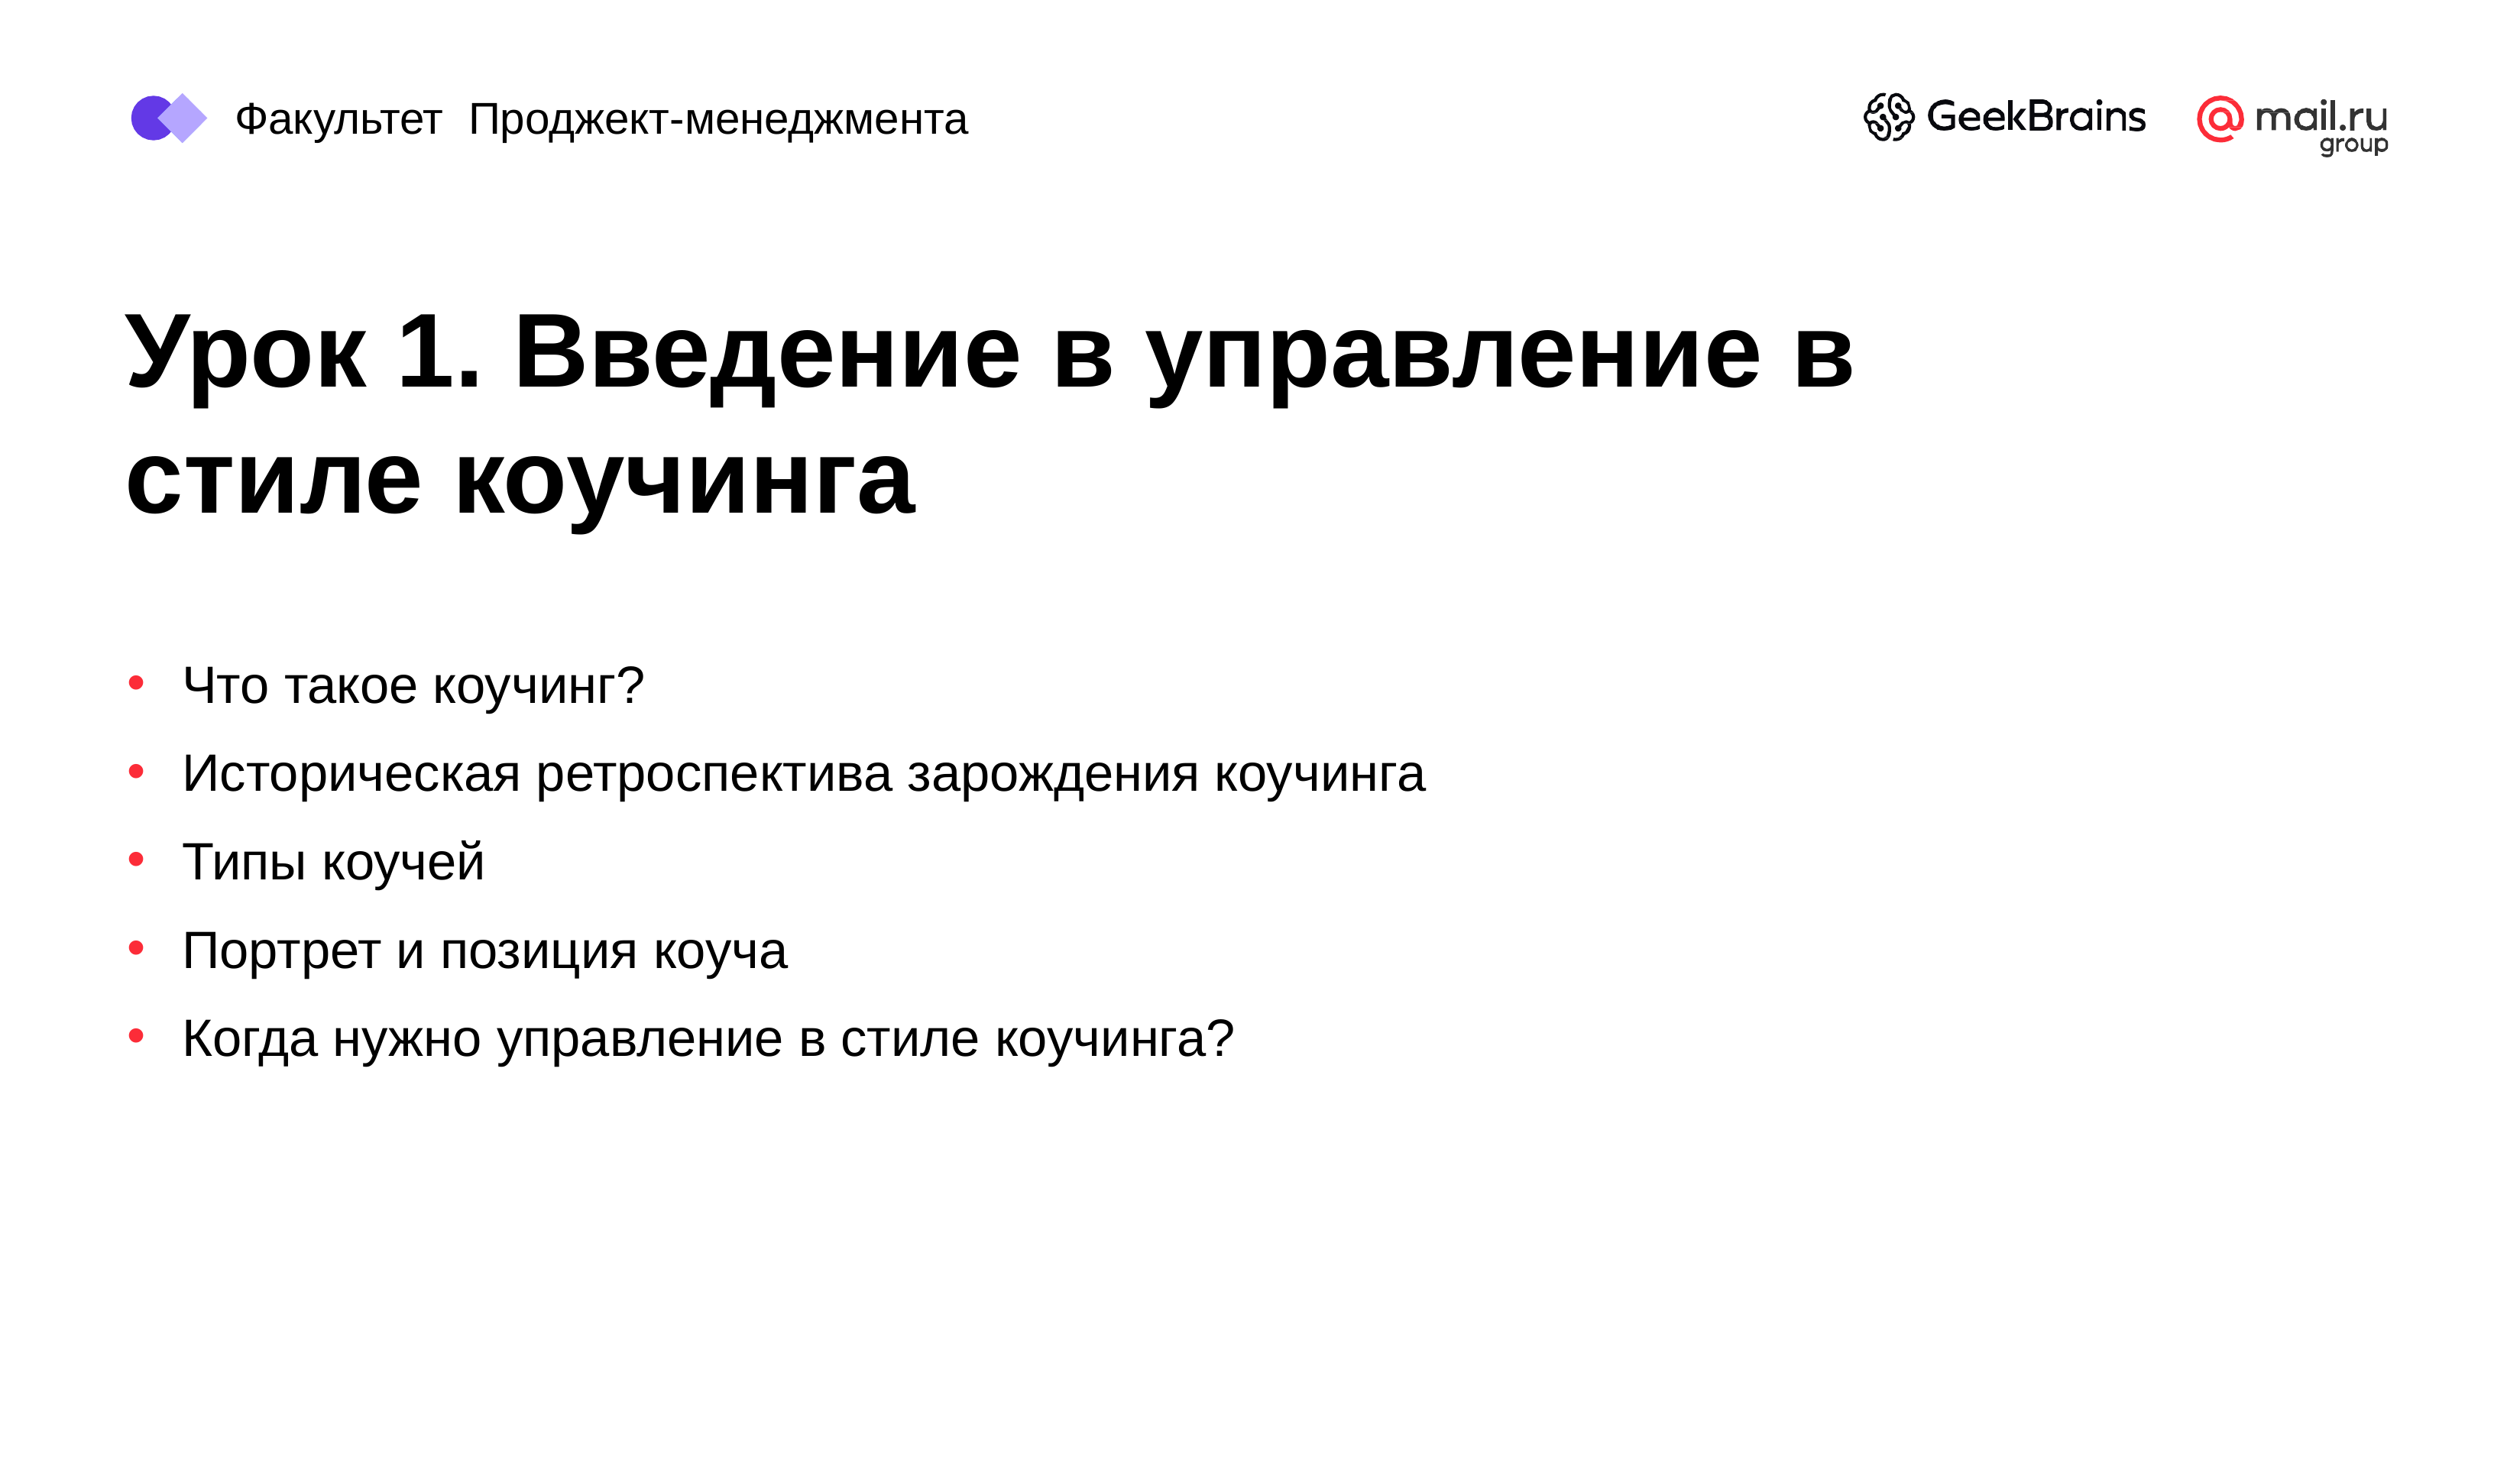

Факультет  Проджект-менеджмента

# Урок 1. Введение в управление в стиле коучинга
Что такое коучинг?
Историческая ретроспектива зарождения коучинга
Типы коучей
Портрет и позиция коуча
Когда нужно управление в стиле коучинга?